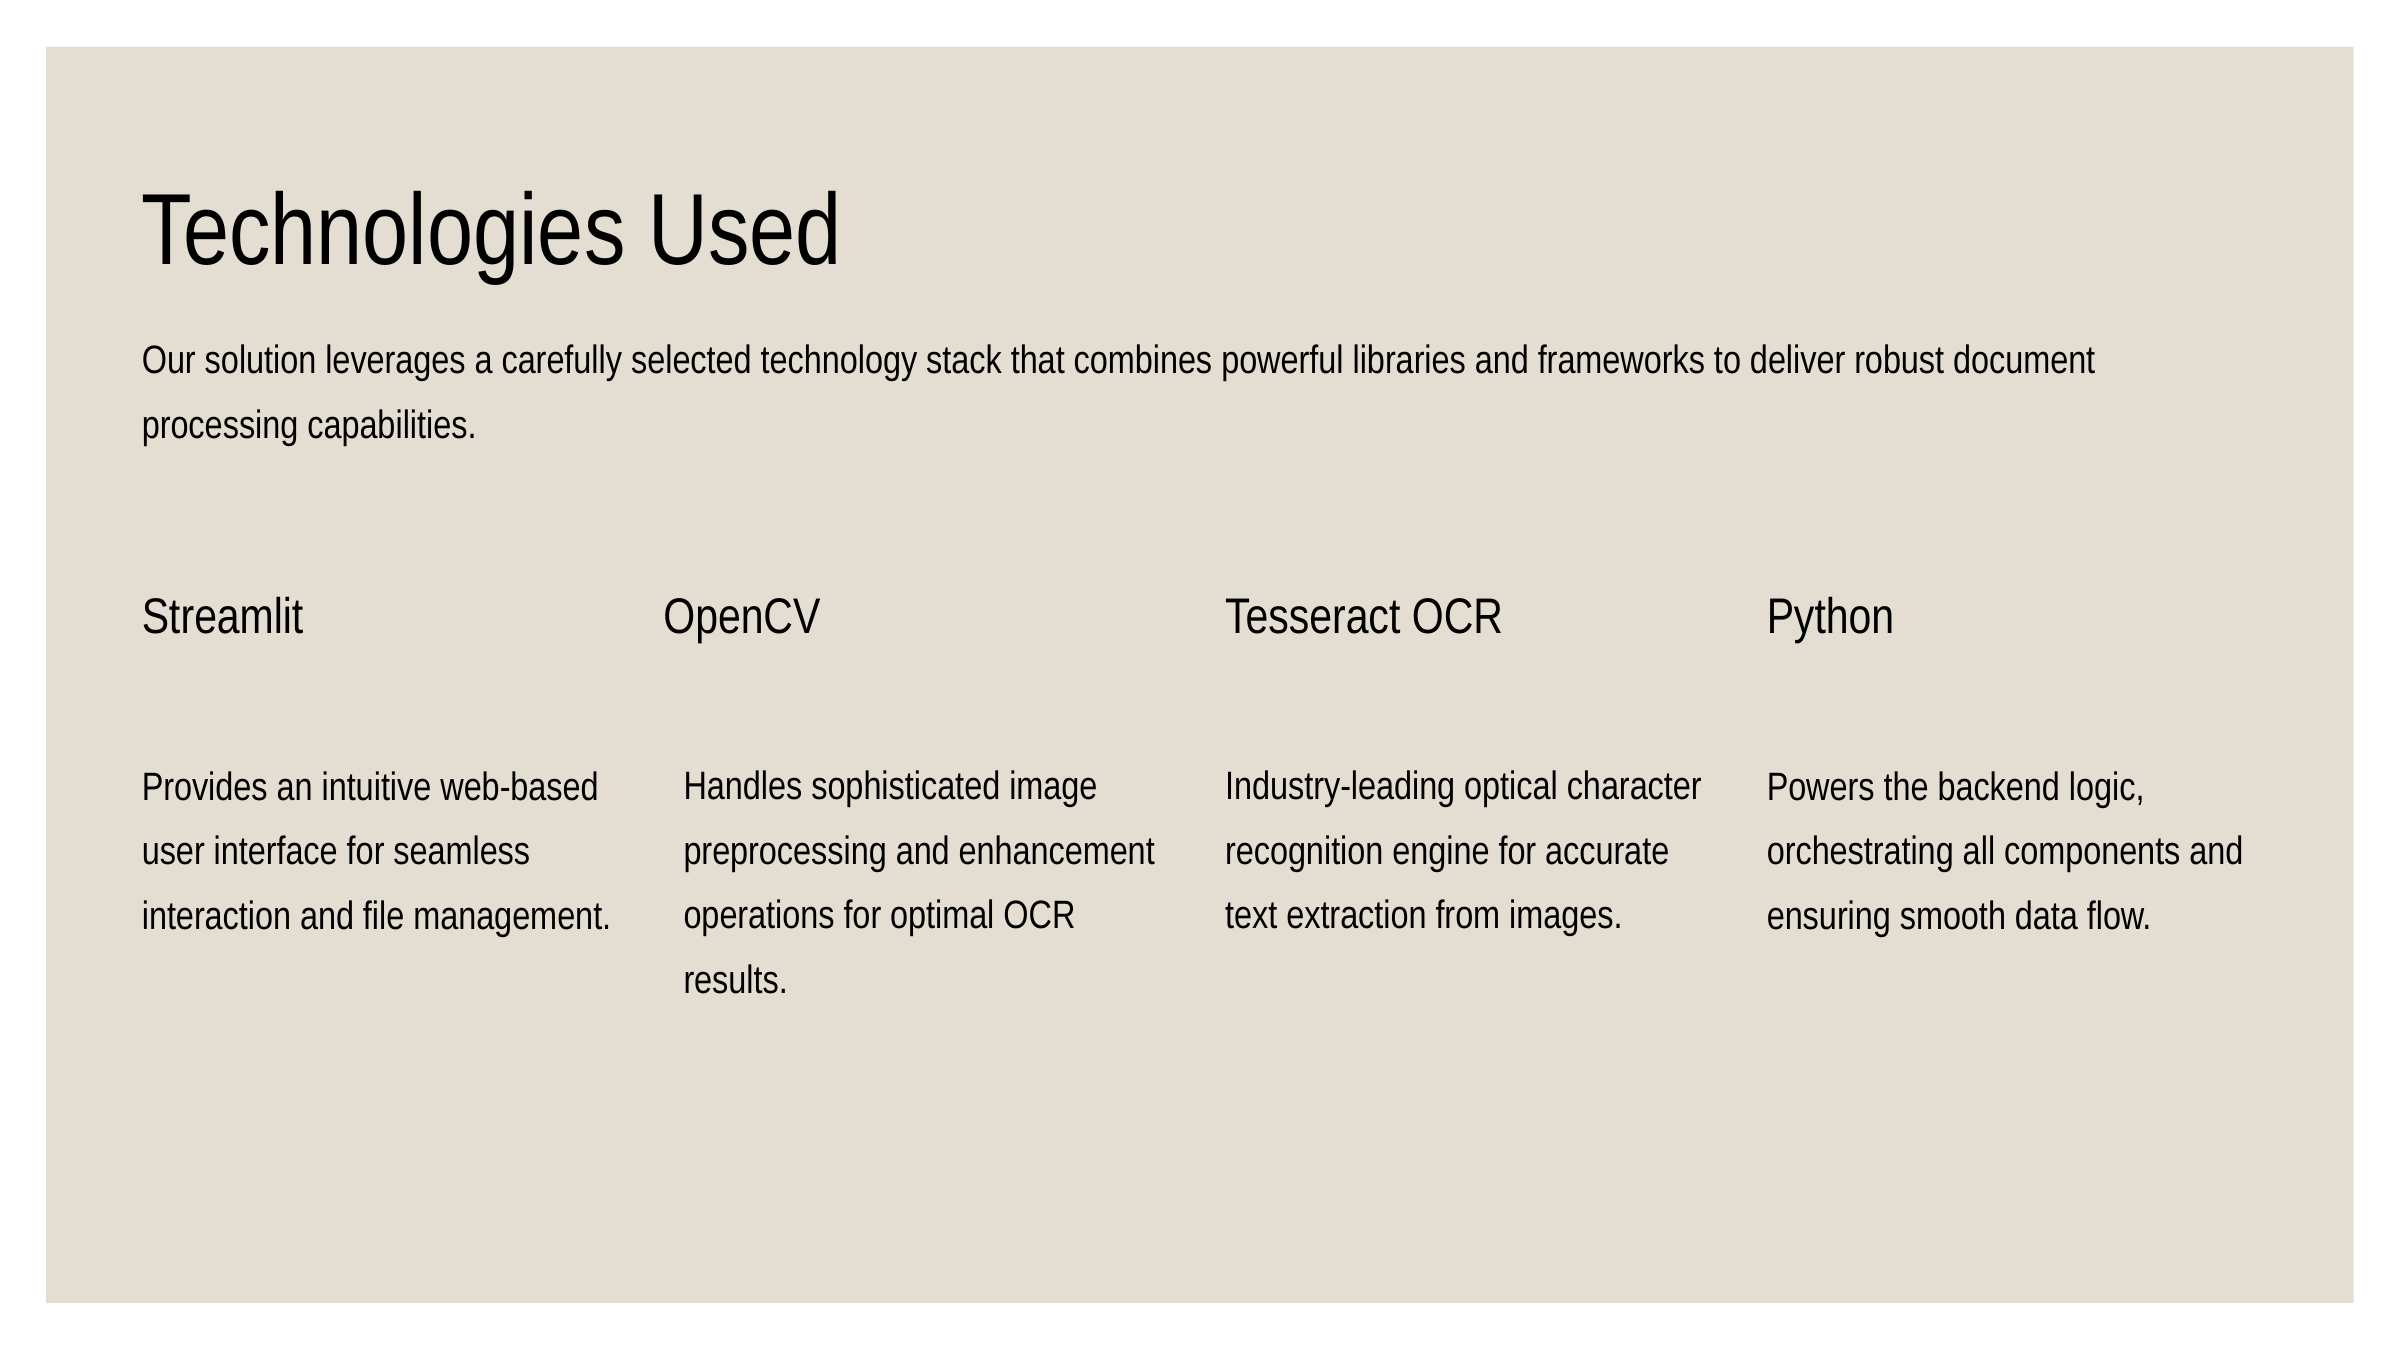

Technologies Used
Our solution leverages a carefully selected technology stack that combines powerful libraries and frameworks to deliver robust document processing capabilities.
Tesseract OCR
OpenCV
Streamlit
Python
Handles sophisticated image preprocessing and enhancement operations for optimal OCR results.
Industry-leading optical character recognition engine for accurate text extraction from images.
Provides an intuitive web-based user interface for seamless interaction and file management.
Powers the backend logic, orchestrating all components and ensuring smooth data flow.